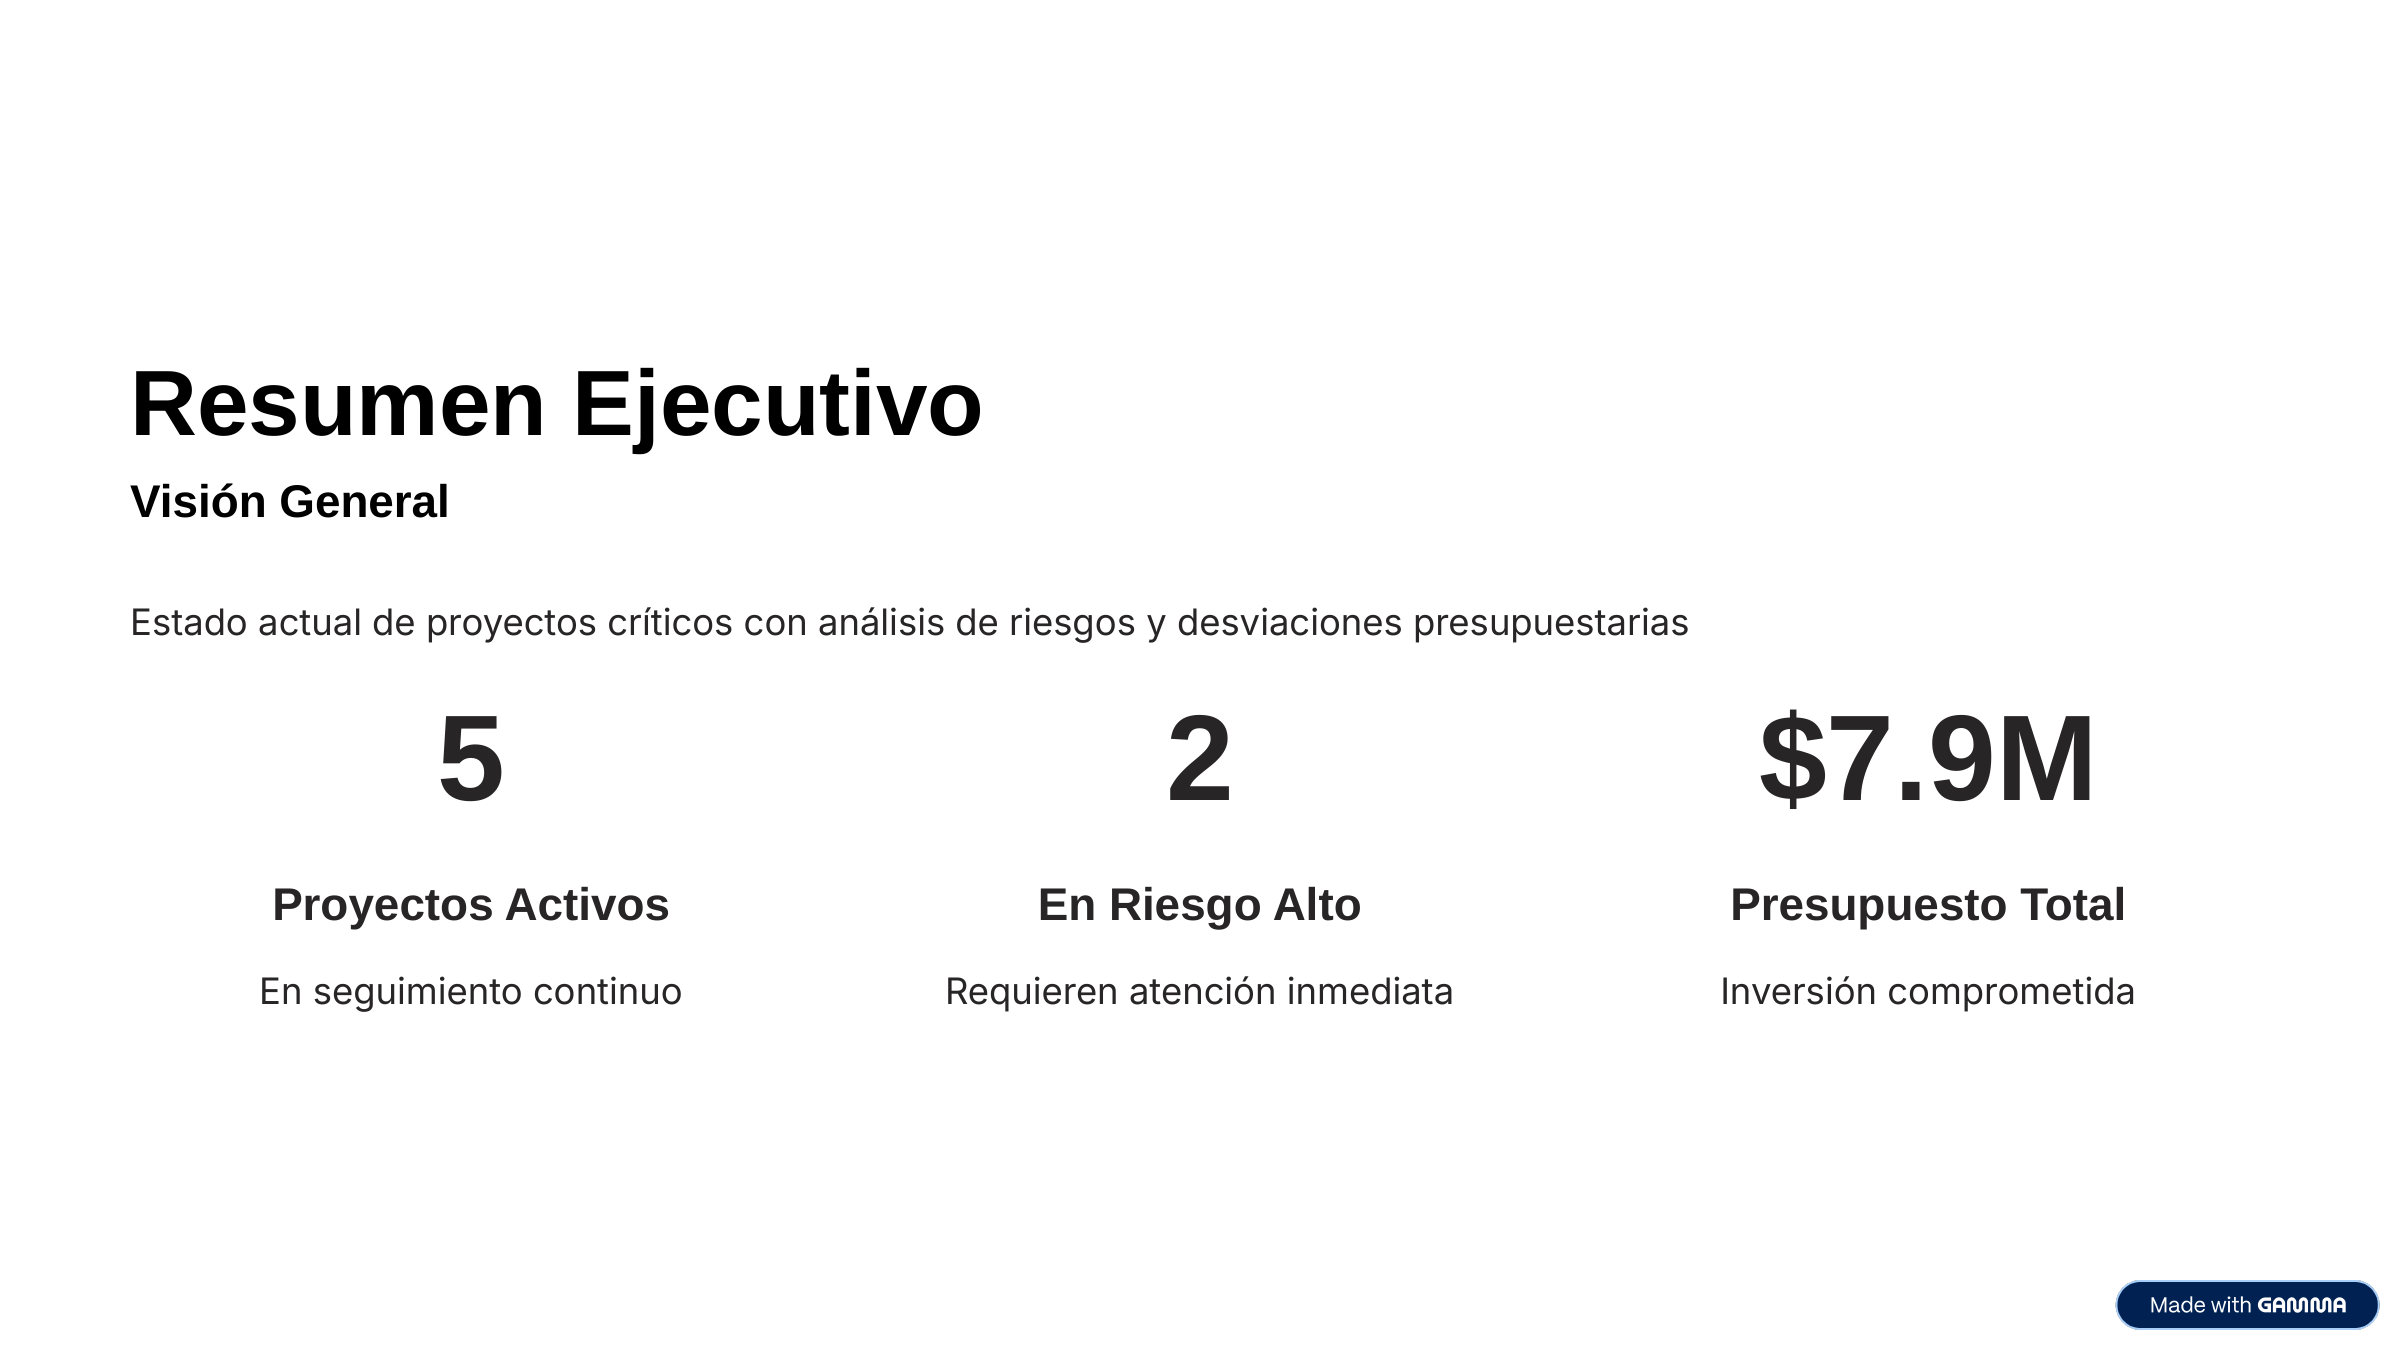

Resumen Ejecutivo
Visión General
Estado actual de proyectos críticos con análisis de riesgos y desviaciones presupuestarias
5
2
$7.9M
Proyectos Activos
En Riesgo Alto
Presupuesto Total
En seguimiento continuo
Requieren atención inmediata
Inversión comprometida